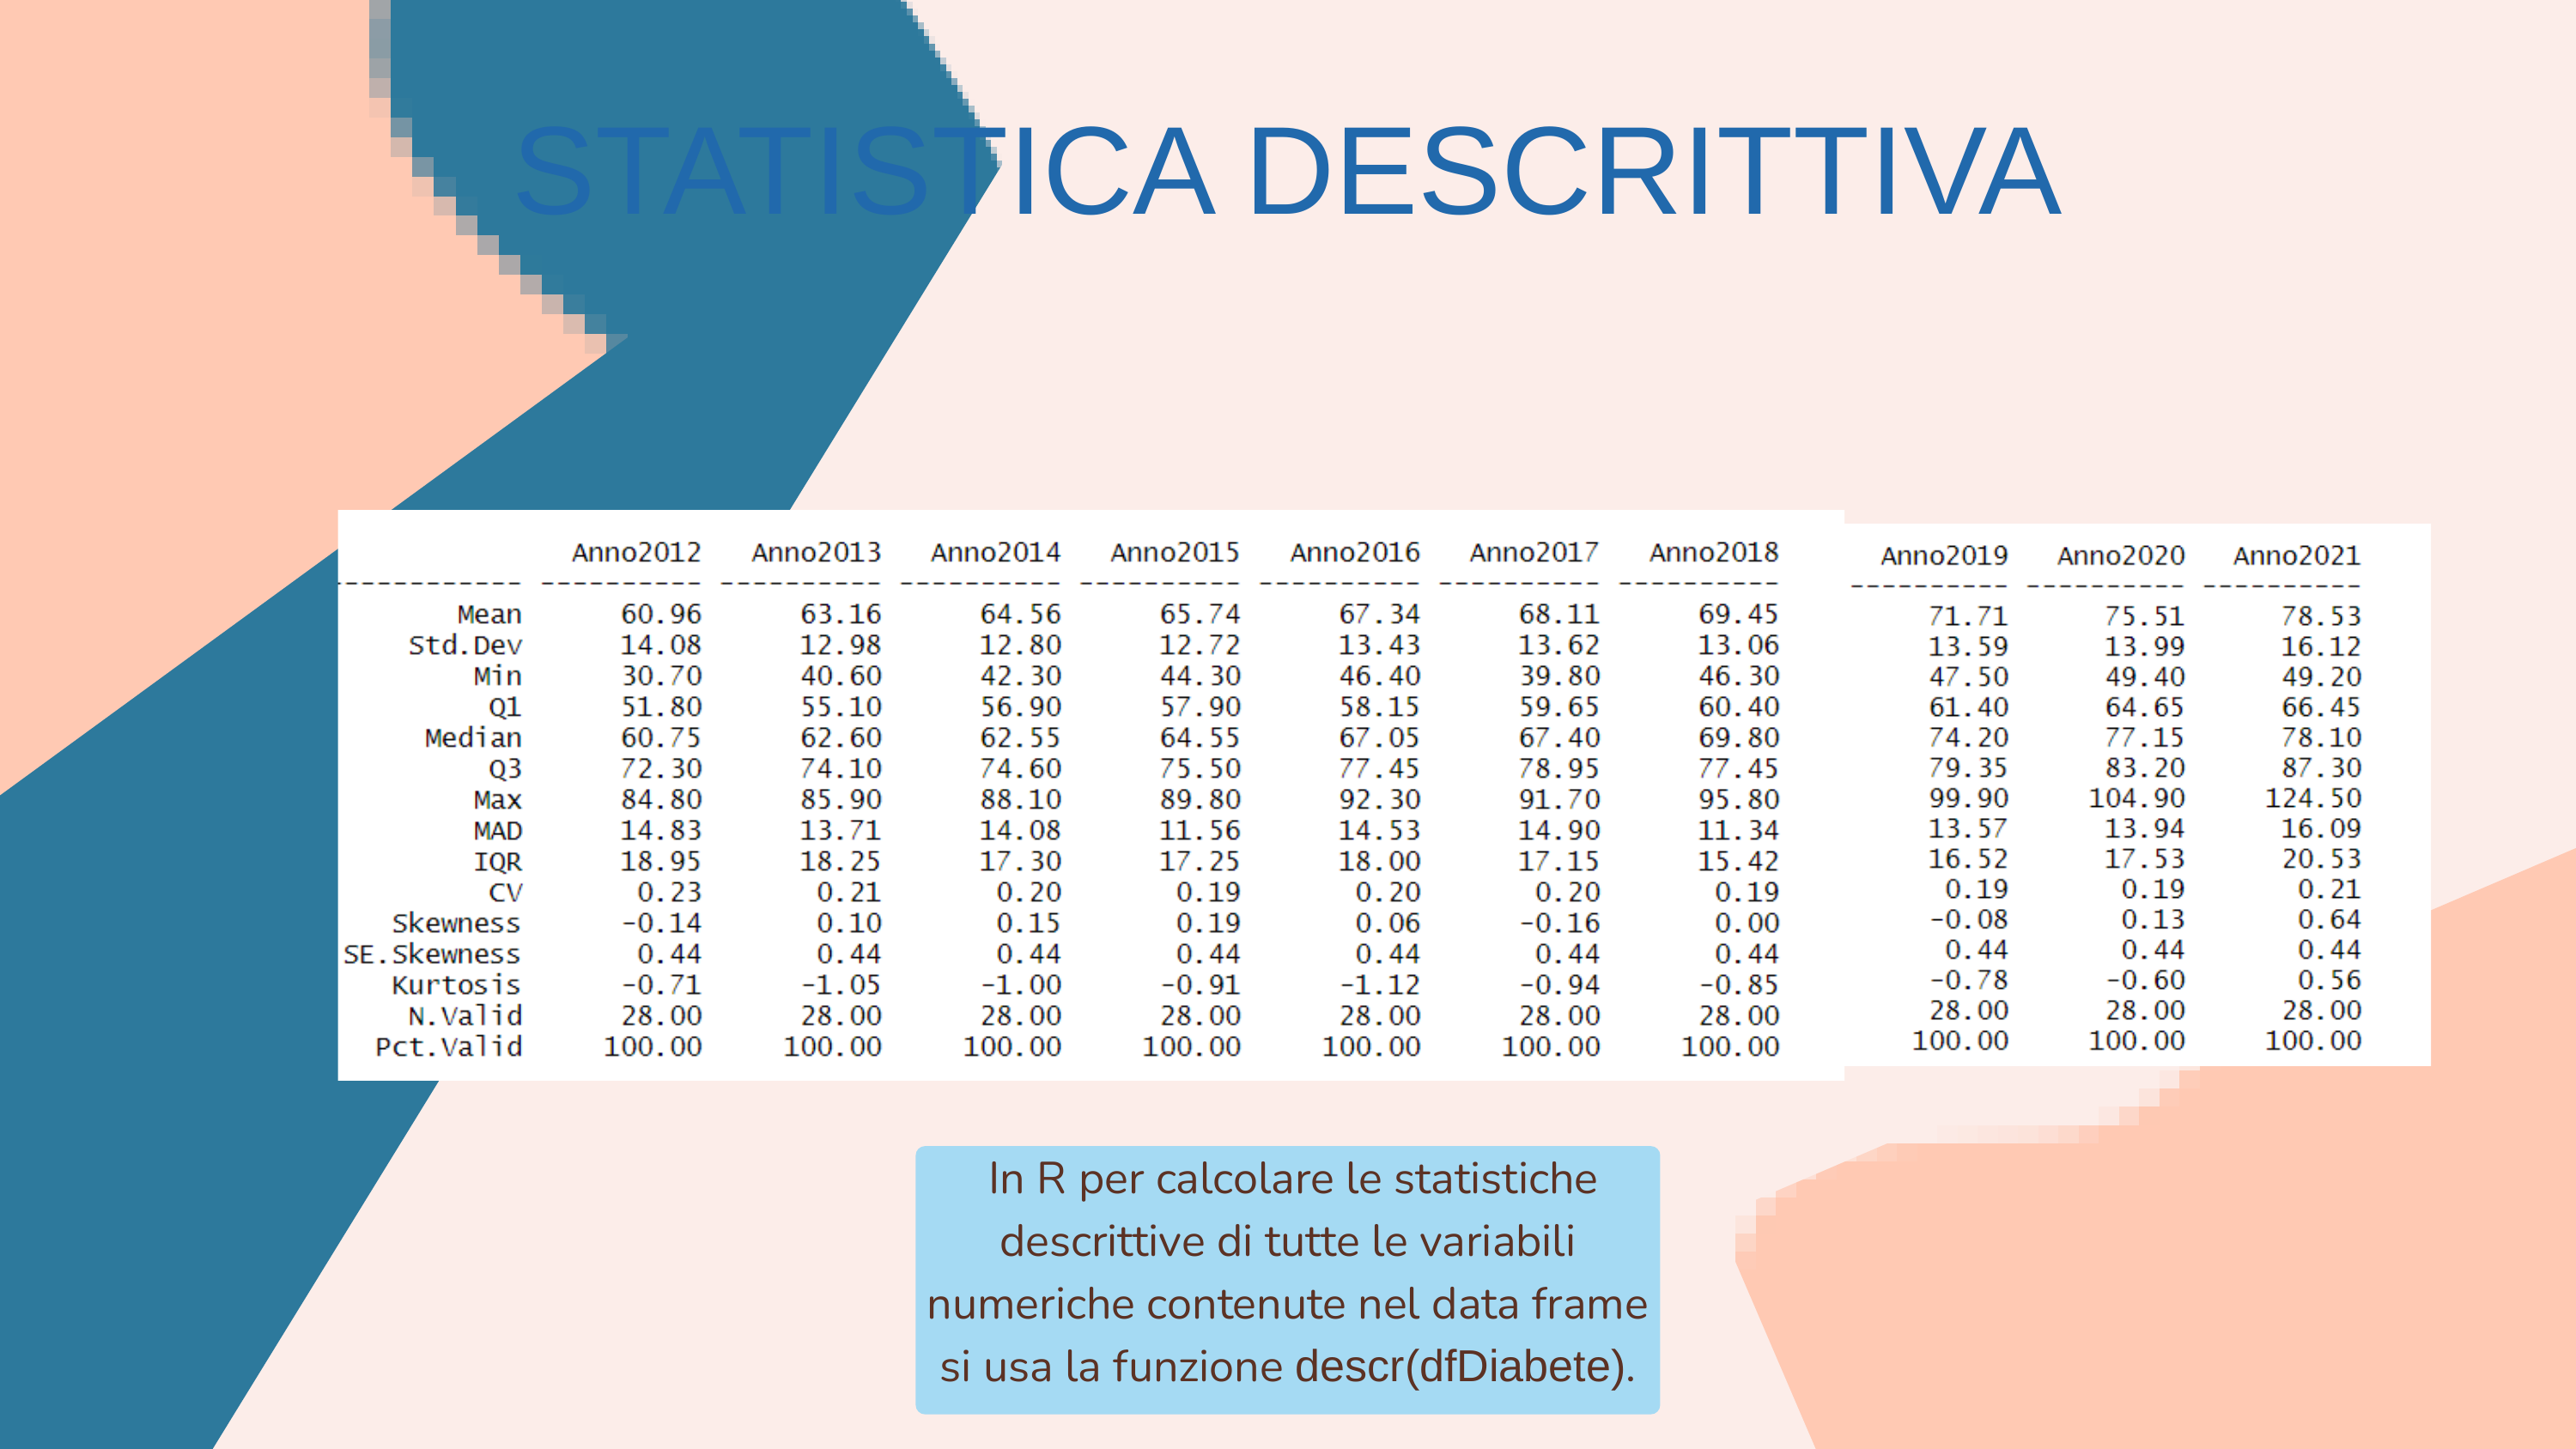

STATISTICA DESCRITTIVA

 In R per calcolare le statistiche descrittive di tutte le variabili numeriche contenute nel data frame si usa la funzione descr(dfDiabete).